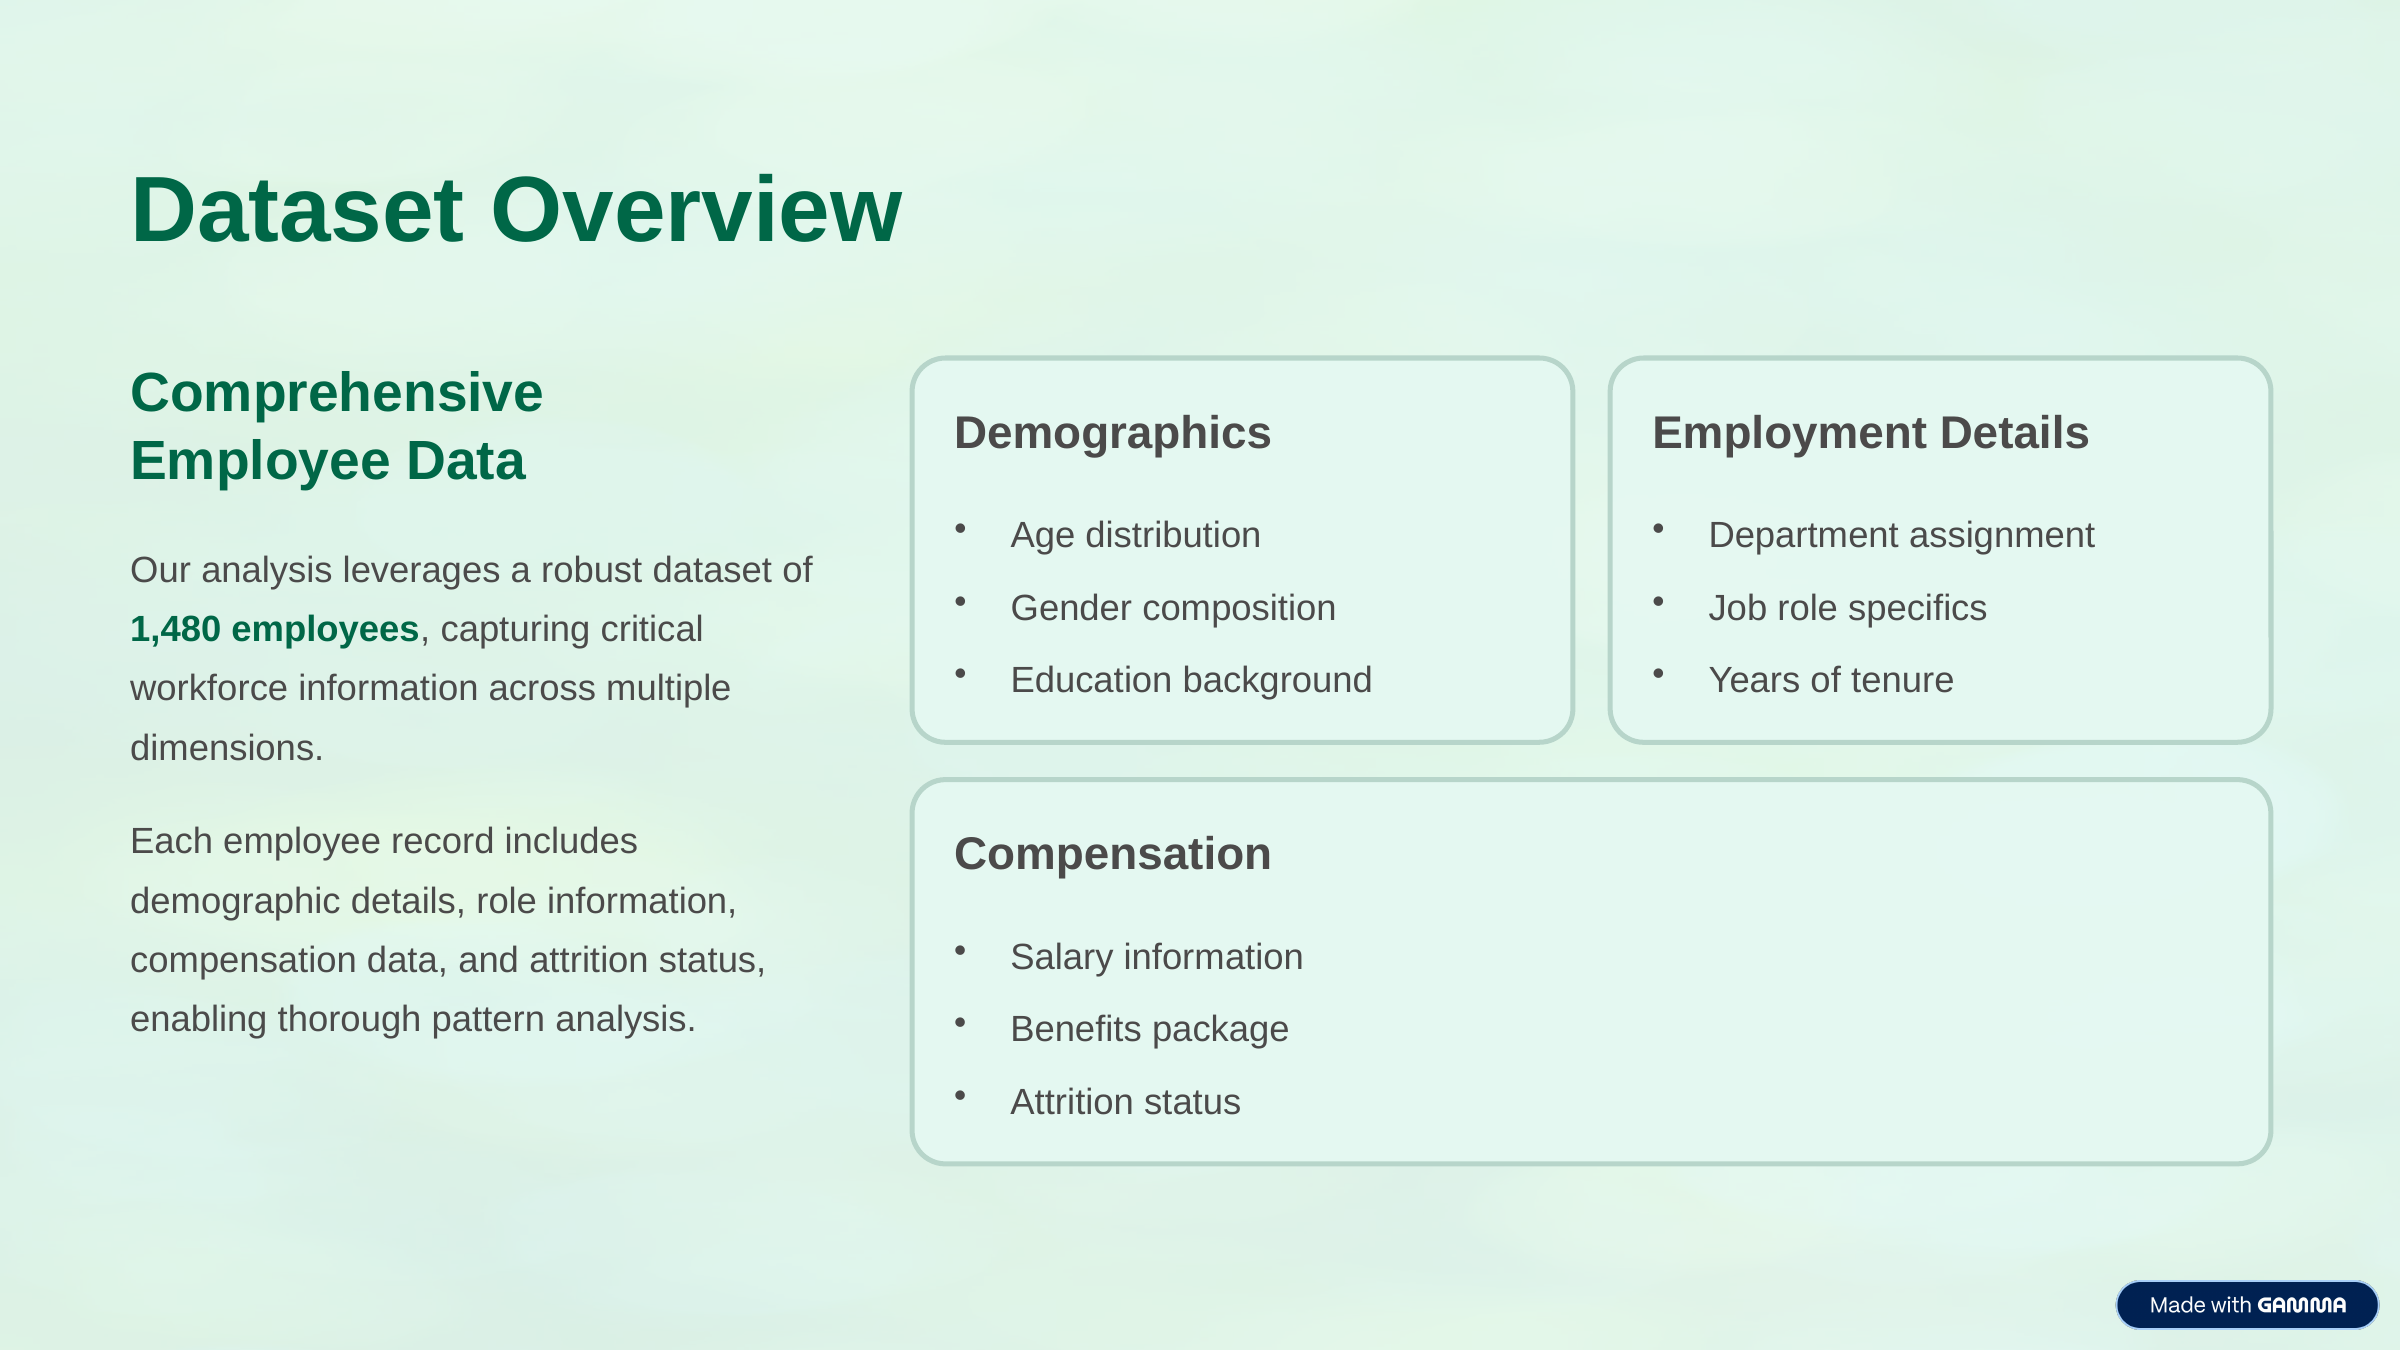

Dataset Overview
Comprehensive Employee Data

Demographics
Employment Details
Age distribution
Department assignment
Our analysis leverages a robust dataset of 1,480 employees, capturing critical workforce information across multiple dimensions.
Gender composition
Job role specifics
Education background
Years of tenure

Each employee record includes demographic details, role information, compensation data, and attrition status, enabling thorough pattern analysis.
Compensation
Salary information
Benefits package
Attrition status